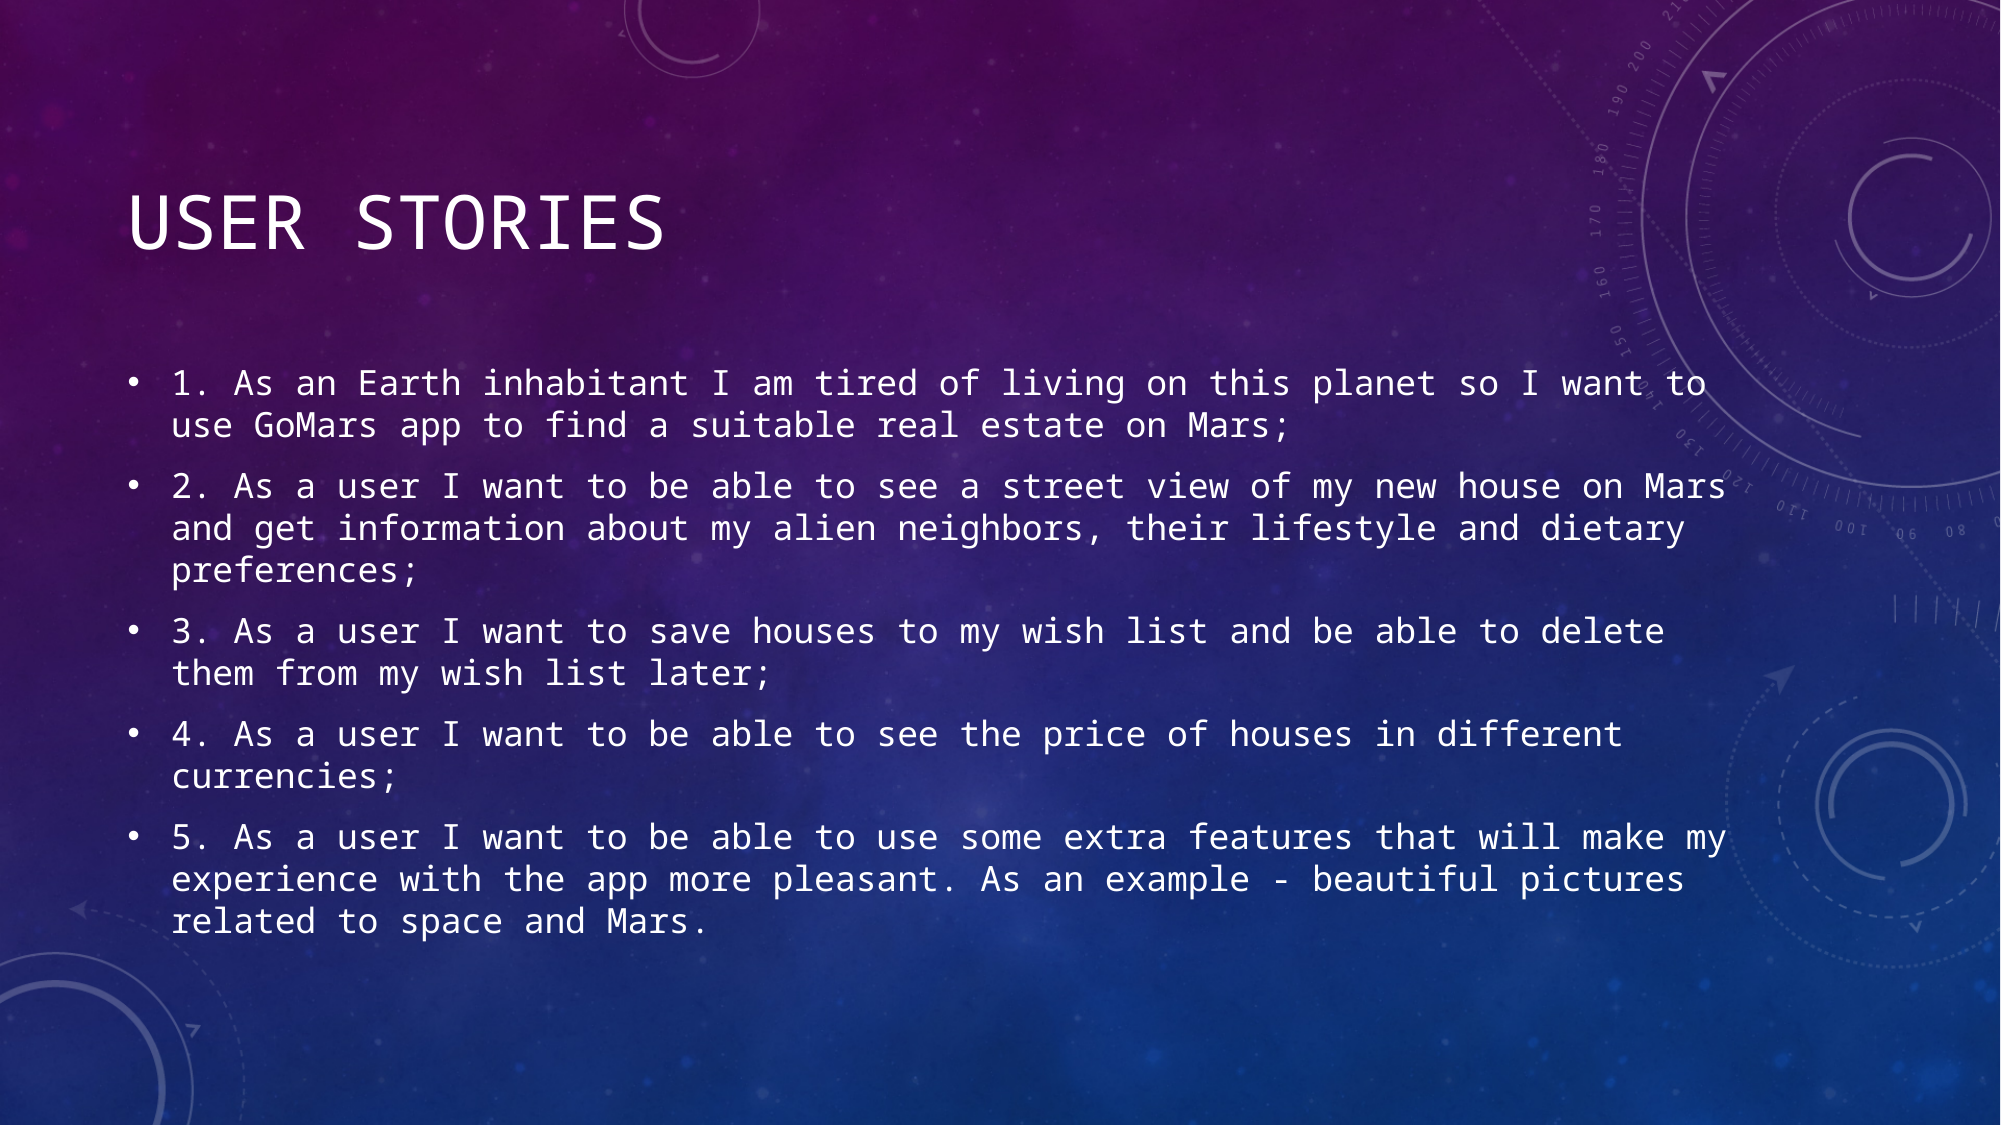

# User Stories
1. As an Earth inhabitant I am tired of living on this planet so I want to use GoMars app to find a suitable real estate on Mars;
2. As a user I want to be able to see a street view of my new house on Mars and get information about my alien neighbors, their lifestyle and dietary preferences;
3. As a user I want to save houses to my wish list and be able to delete them from my wish list later;
4. As a user I want to be able to see the price of houses in different currencies;
5. As a user I want to be able to use some extra features that will make my experience with the app more pleasant. As an example - beautiful pictures related to space and Mars.